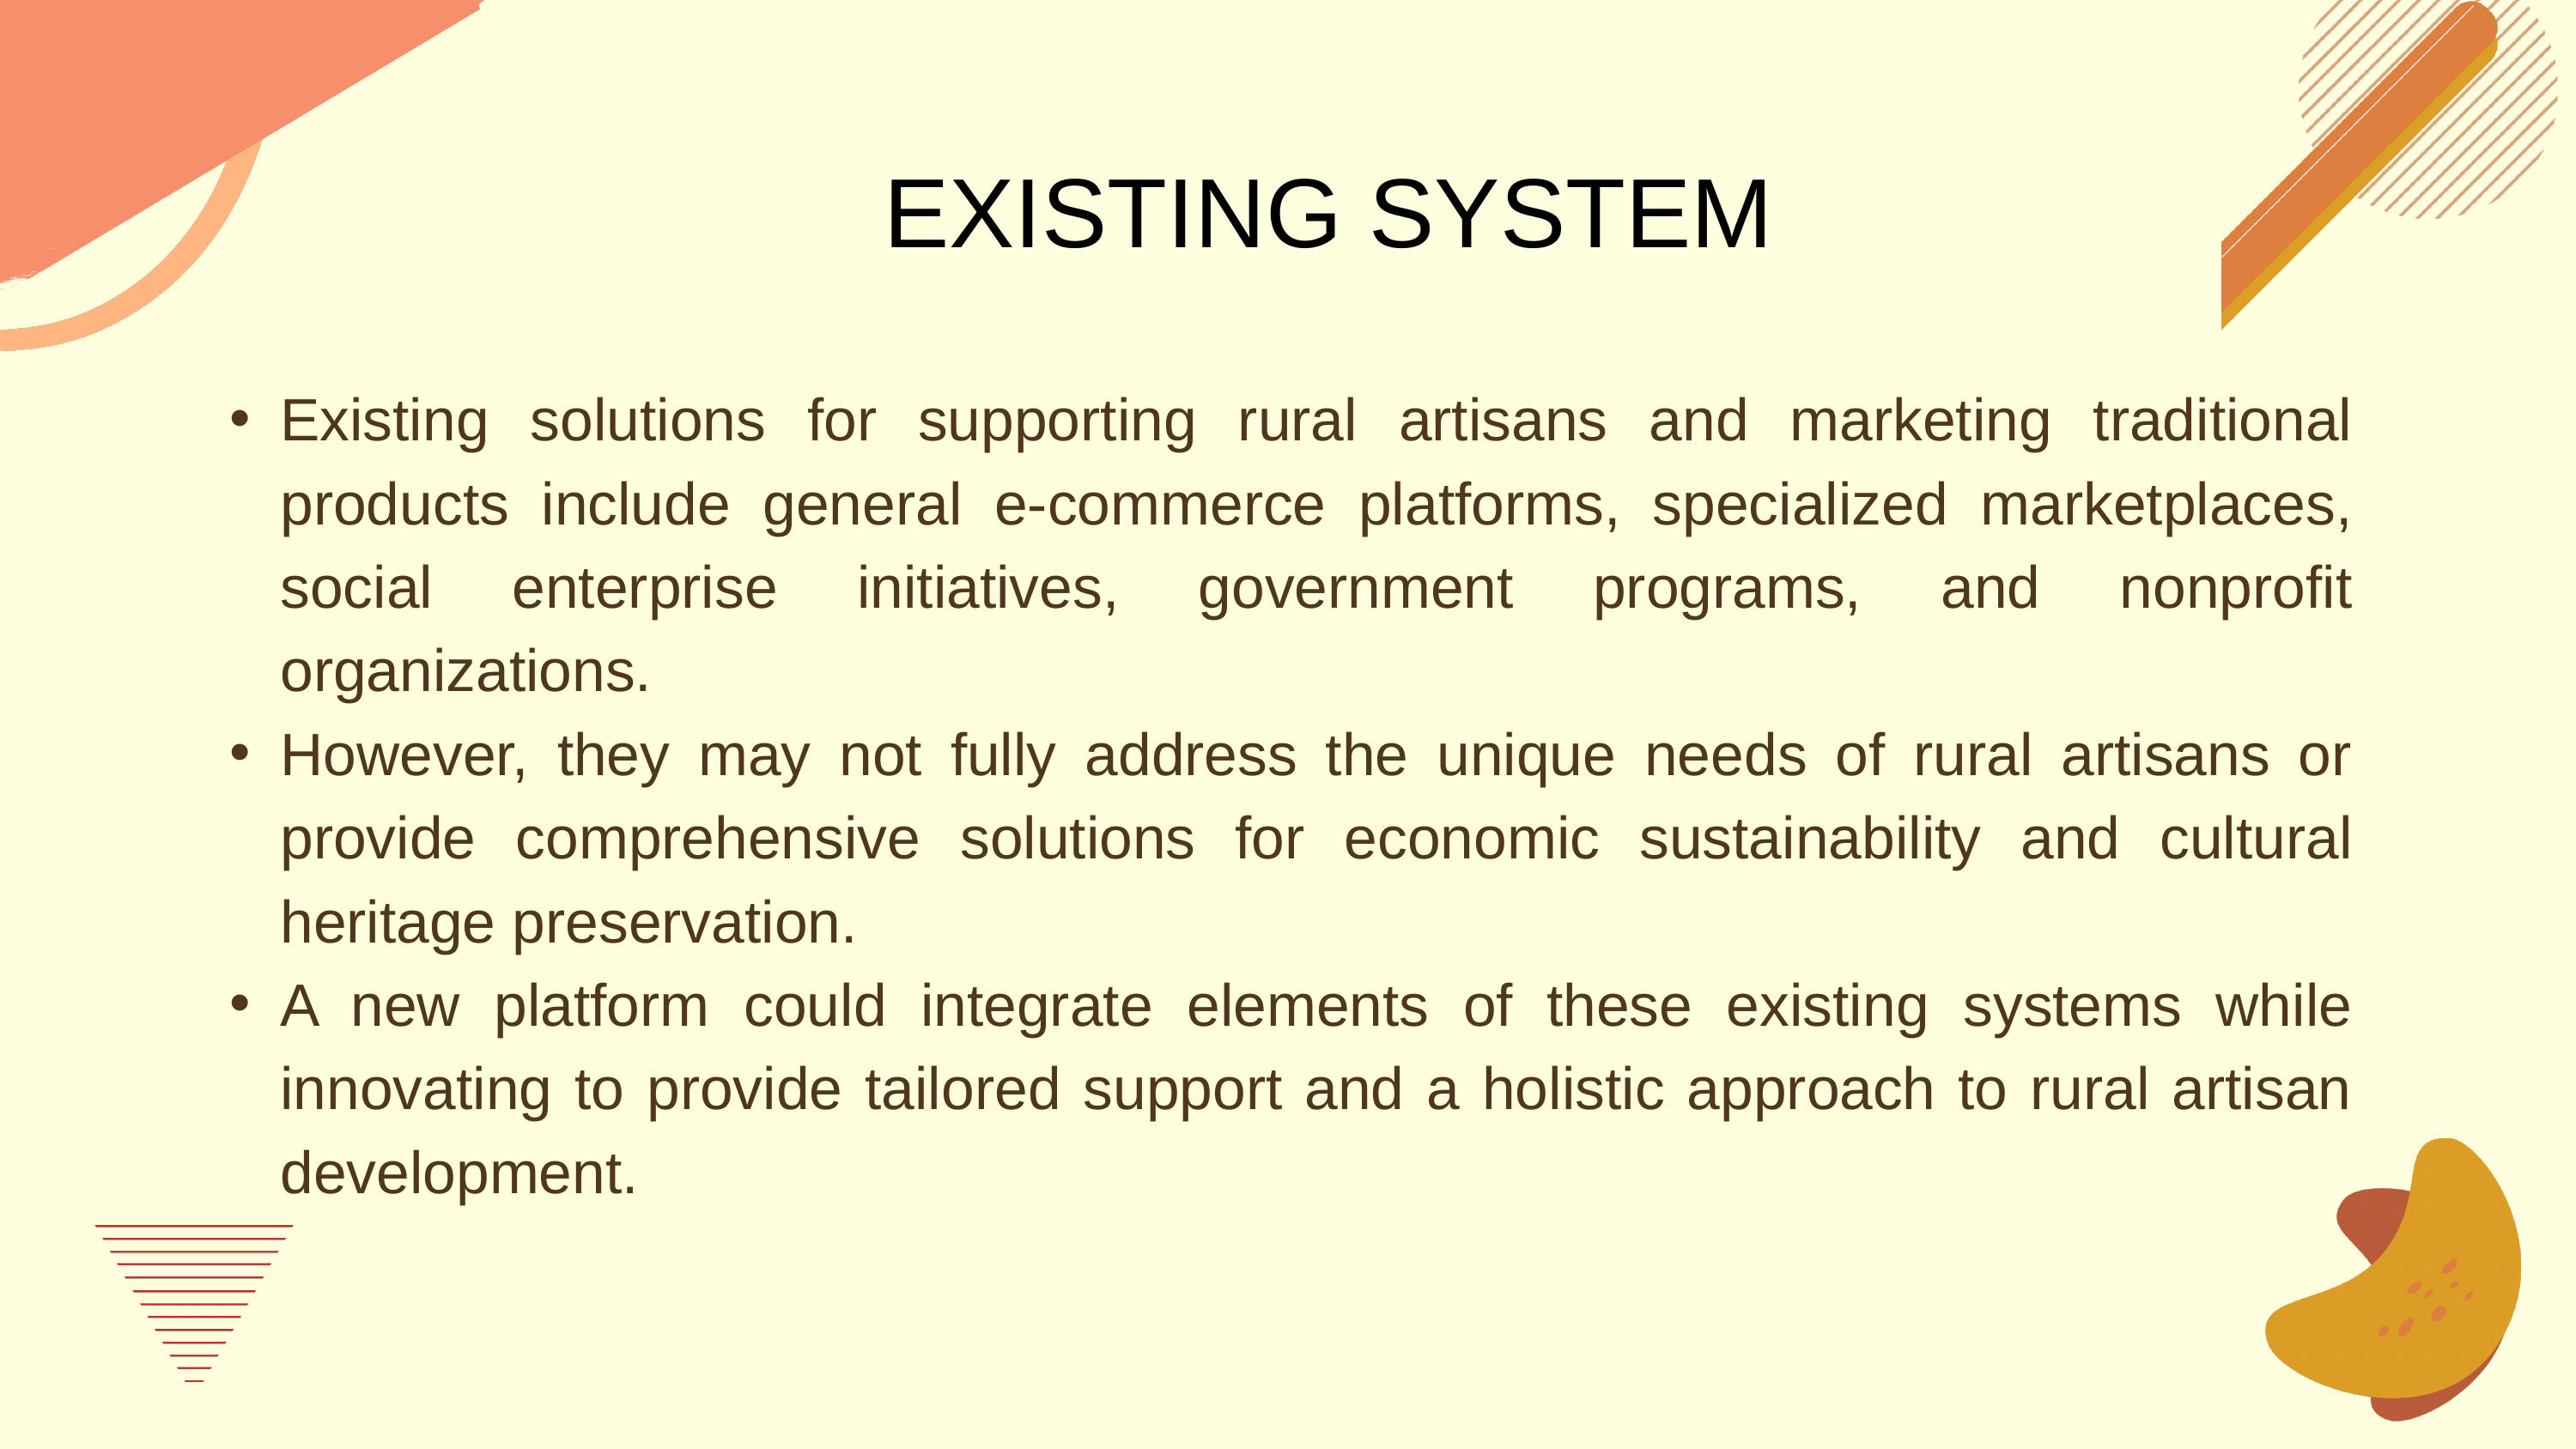

EXISTING SYSTEM
Existing solutions for supporting rural artisans and marketing traditional products include general e-commerce platforms, specialized marketplaces, social enterprise initiatives, government programs, and nonprofit organizations.
However, they may not fully address the unique needs of rural artisans or provide comprehensive solutions for economic sustainability and cultural heritage preservation.
A new platform could integrate elements of these existing systems while innovating to provide tailored support and a holistic approach to rural artisan development.